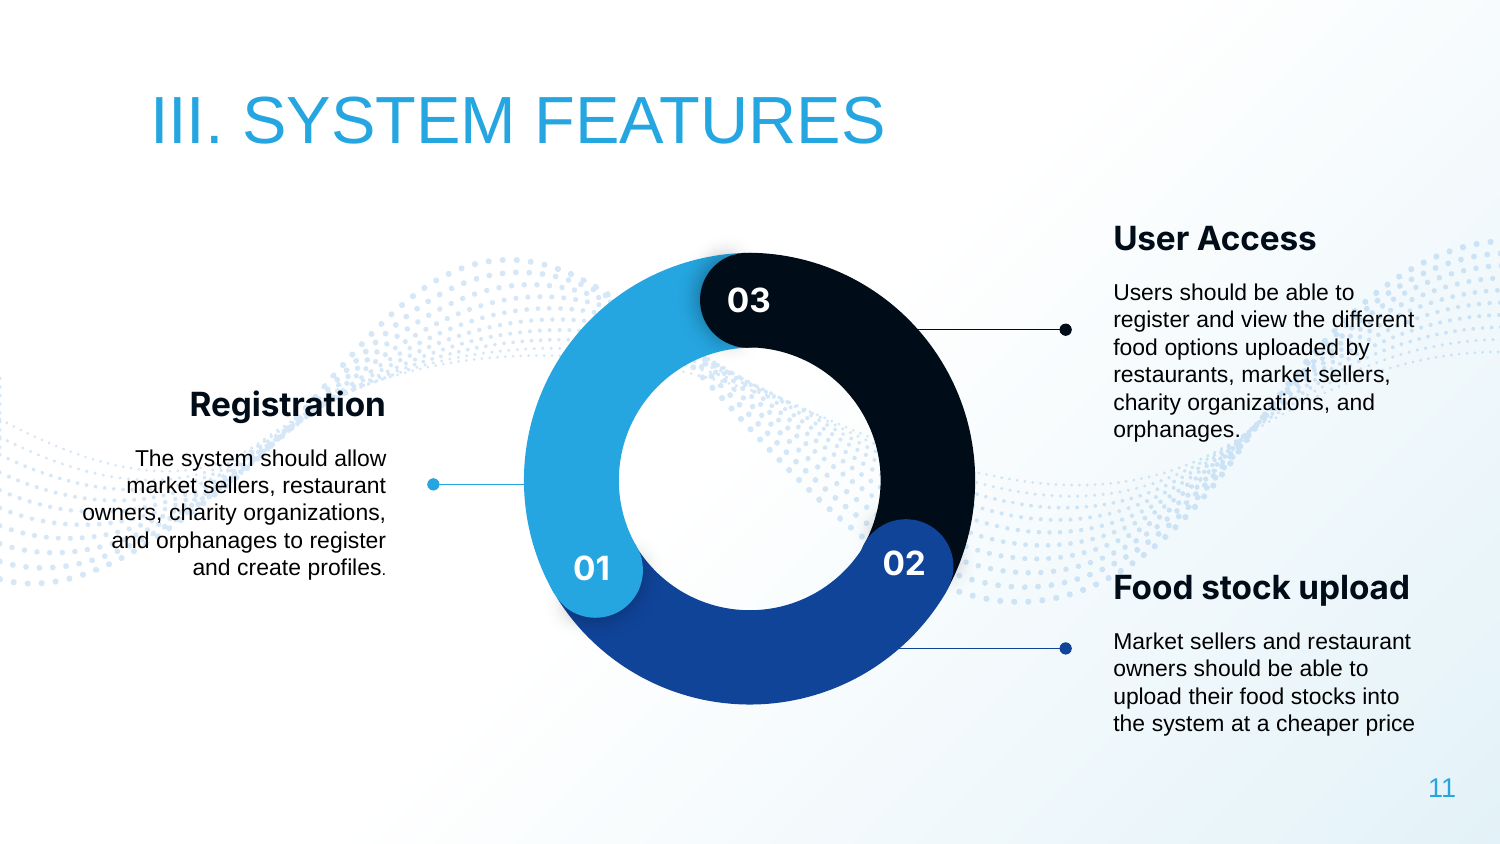

III. SYSTEM FEATURES

03

02
01
User Access

Users should be able to register and view the different food options uploaded by restaurants, market sellers, charity organizations, and orphanages.
Registration

The system should allow market sellers, restaurant owners, charity organizations, and orphanages to register and create profiles.
Food stock upload

Market sellers and restaurant owners should be able to upload their food stocks into the system at a cheaper price
11